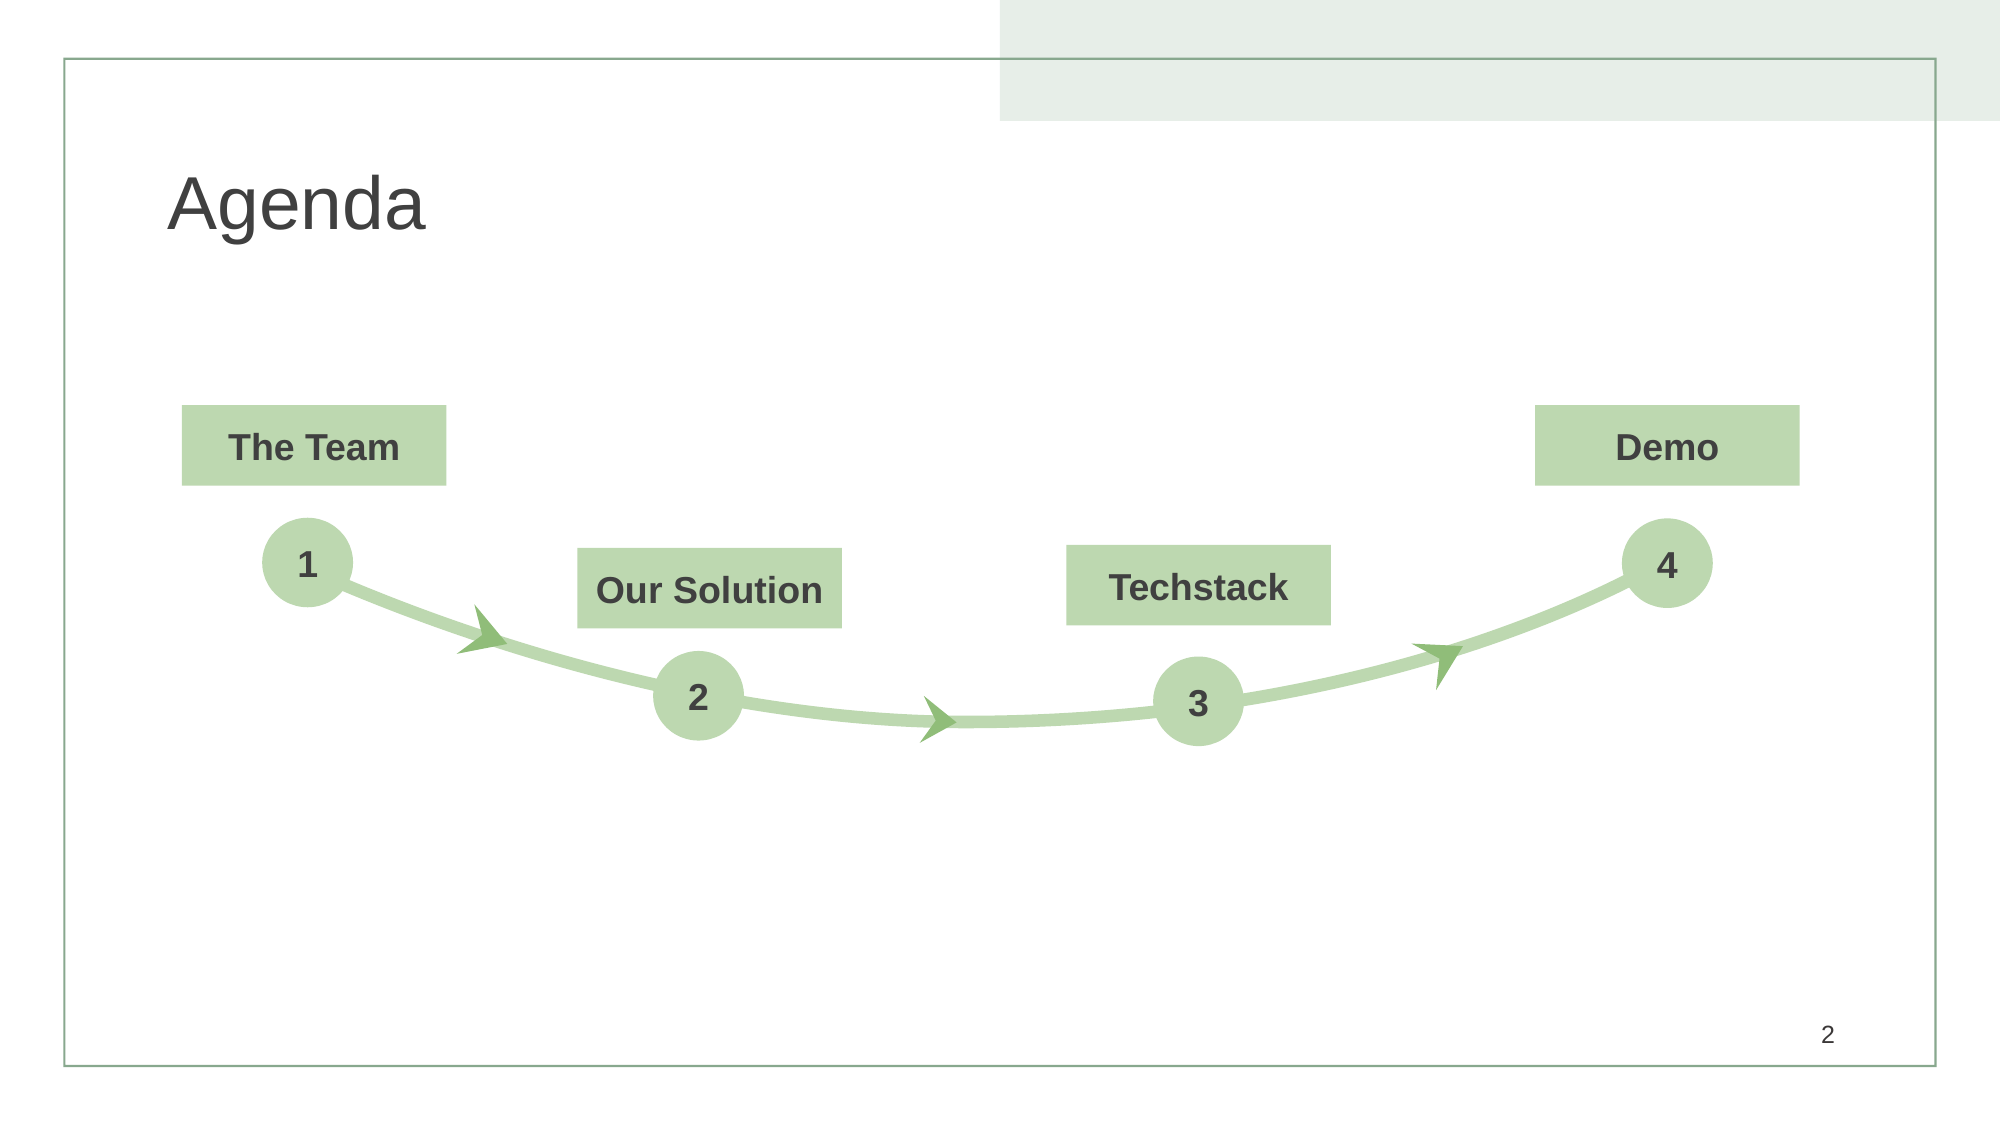

# Agenda
The Team
Demo

1
4
Techstack
Our Solution

2
3

2